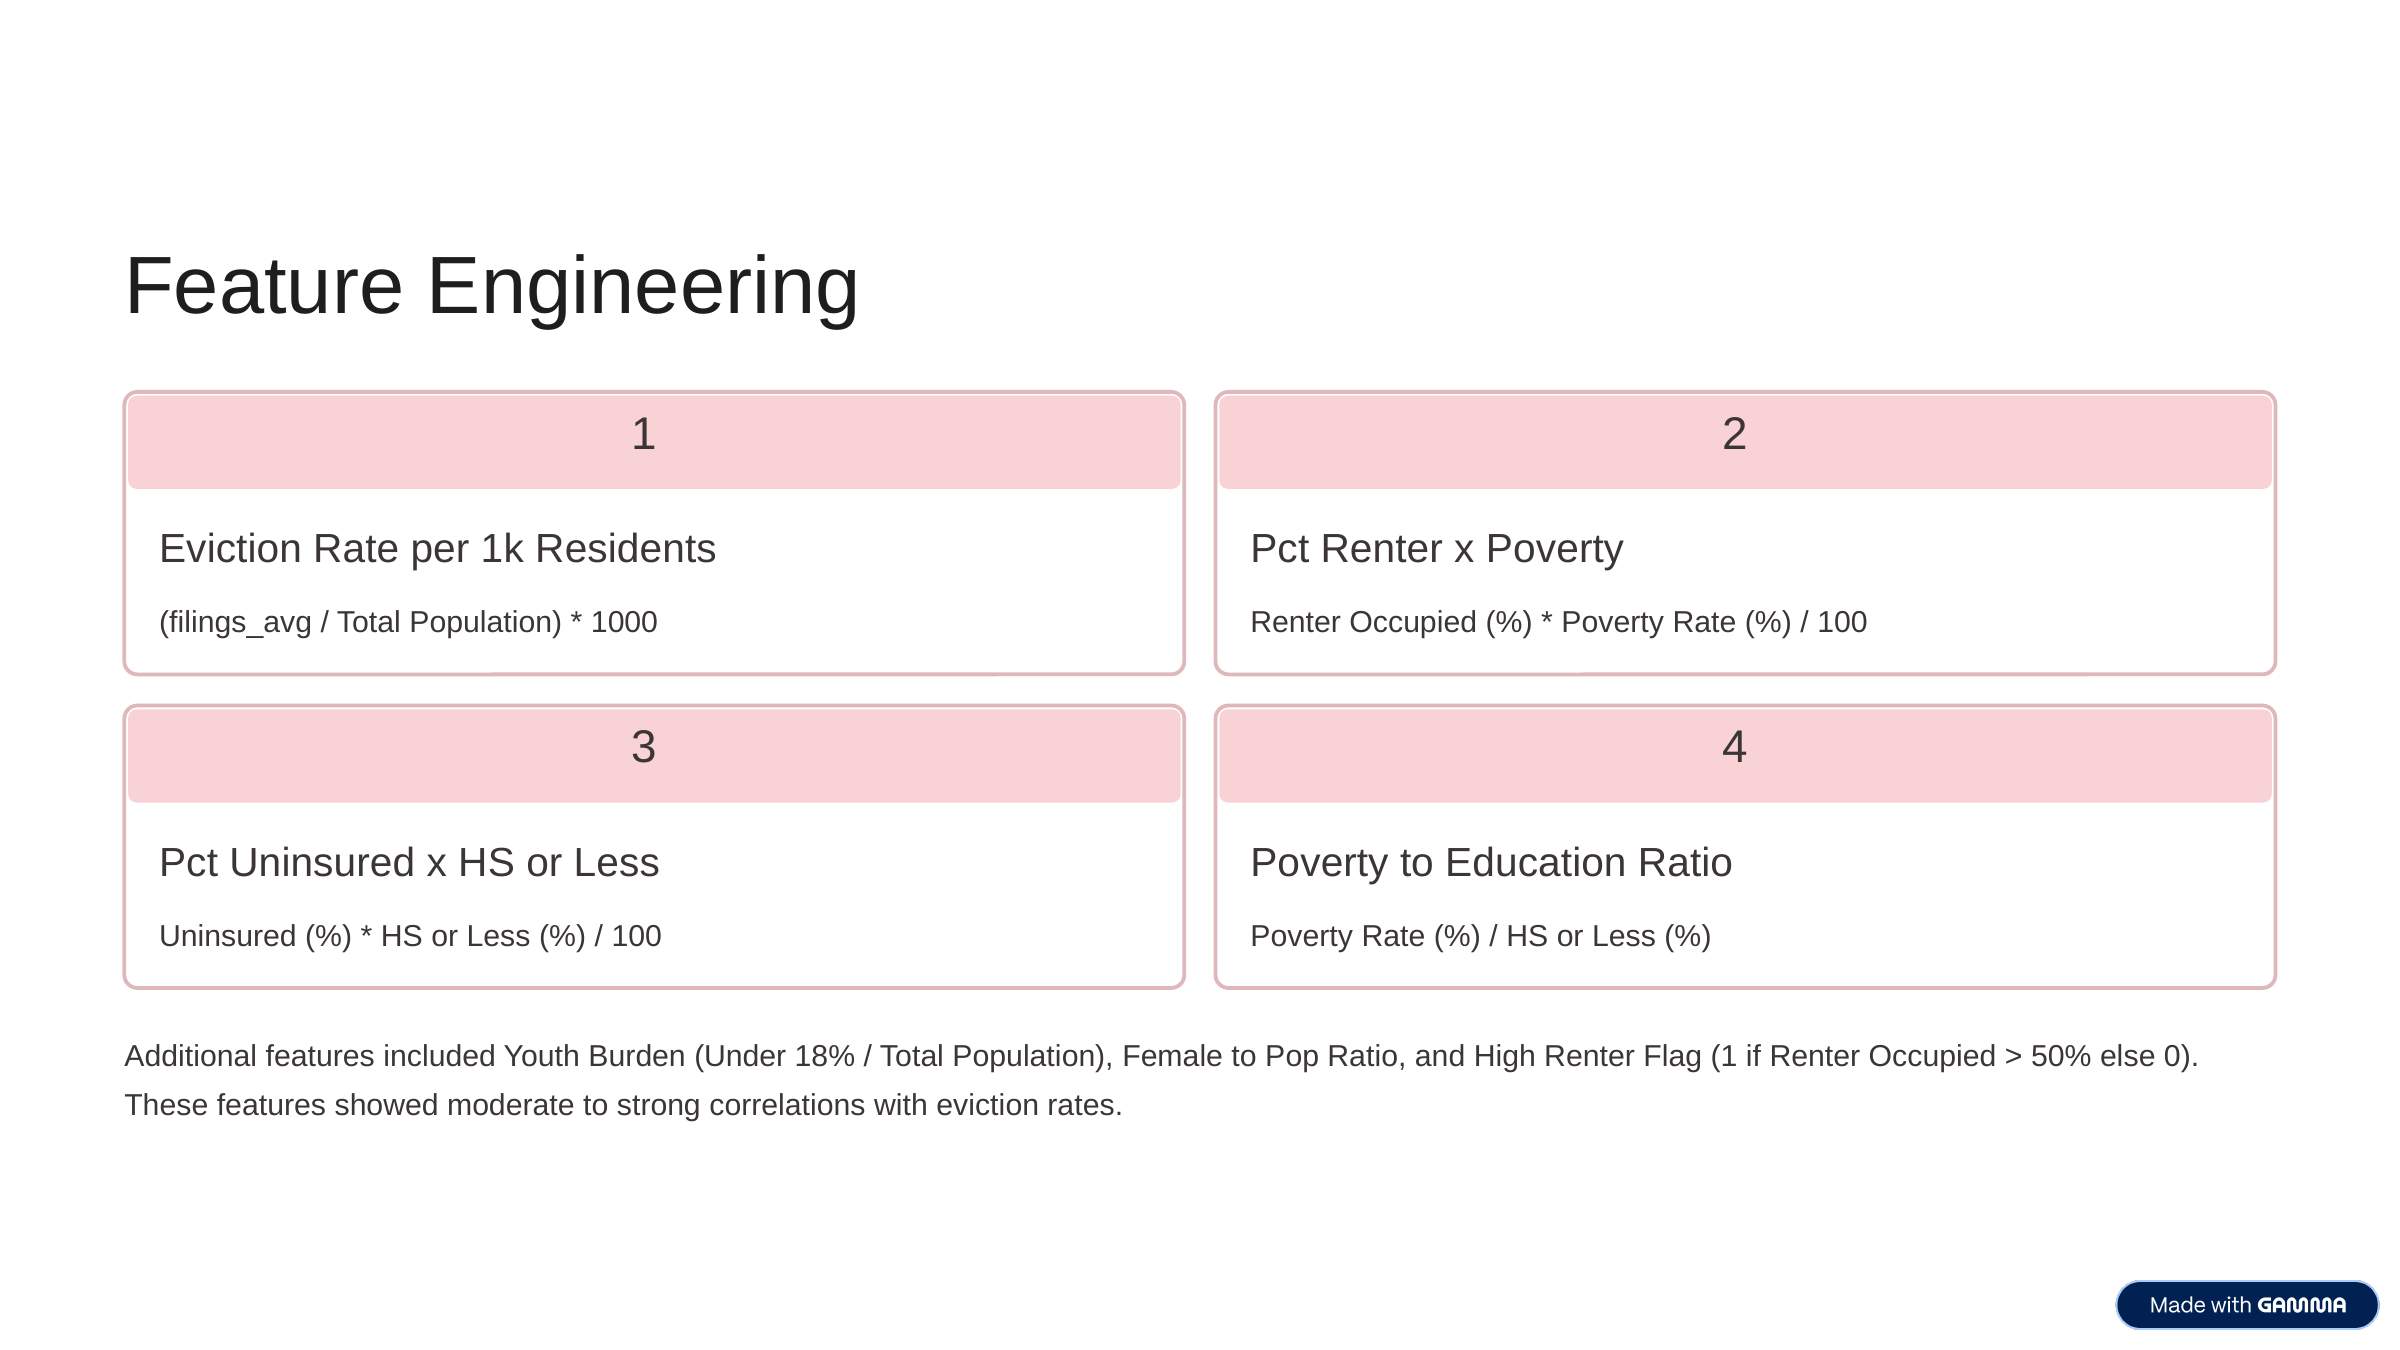

Feature Engineering

1
2
Eviction Rate per 1k Residents
Pct Renter x Poverty
(filings_avg / Total Population) * 1000
Renter Occupied (%) * Poverty Rate (%) / 100

3
4
Pct Uninsured x HS or Less
Poverty to Education Ratio
Uninsured (%) * HS or Less (%) / 100
Poverty Rate (%) / HS or Less (%)
Additional features included Youth Burden (Under 18% / Total Population), Female to Pop Ratio, and High Renter Flag (1 if Renter Occupied > 50% else 0). These features showed moderate to strong correlations with eviction rates.